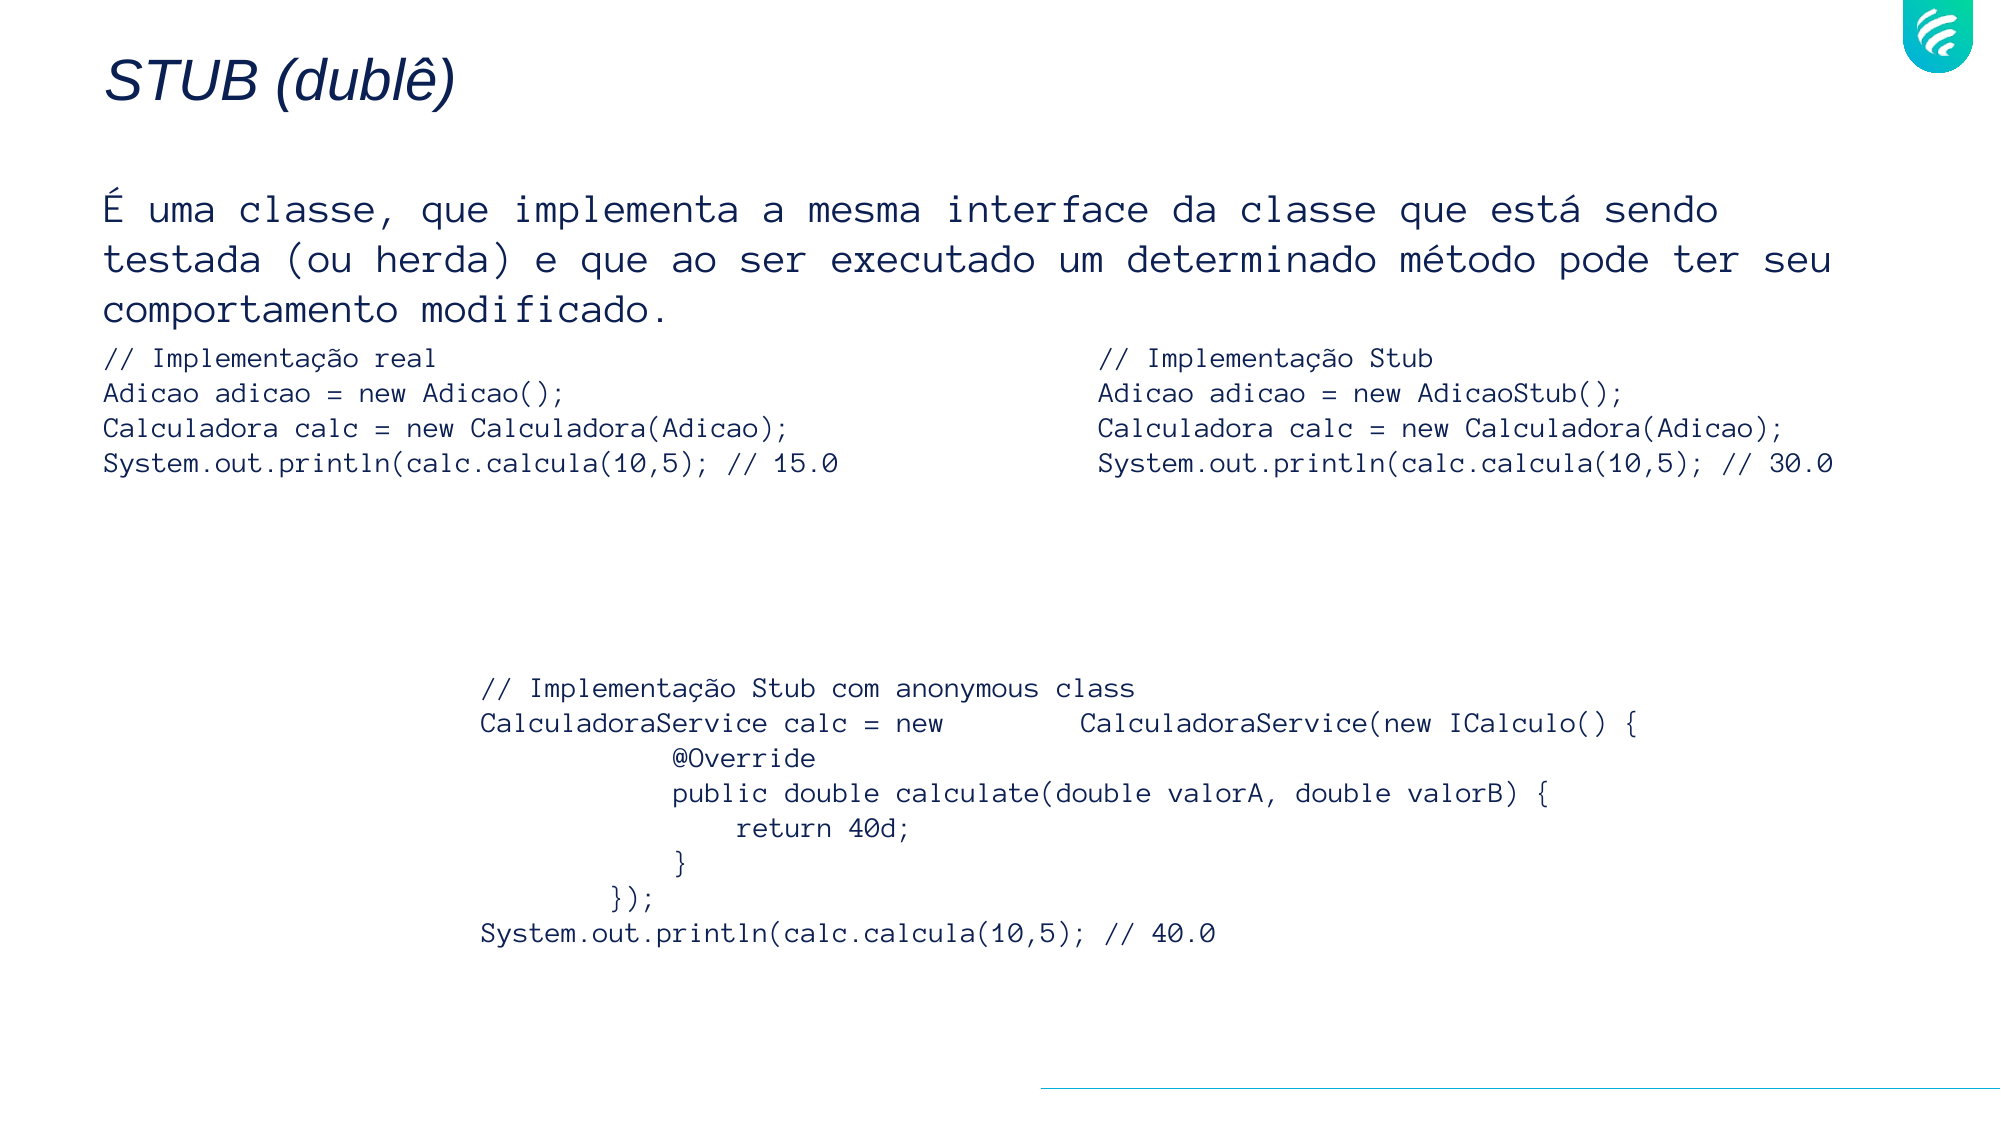

# STUB (dublê)
É uma classe, que implementa a mesma interface da classe que está sendo testada (ou herda) e que ao ser executado um determinado método pode ter seu comportamento modificado.

// Implementação Stub
Adicao adicao = new AdicaoStub();
Calculadora calc = new Calculadora(Adicao);
System.out.println(calc.calcula(10,5); // 30.0
// Implementação real
Adicao adicao = new Adicao();
Calculadora calc = new Calculadora(Adicao);
System.out.println(calc.calcula(10,5); // 15.0
// Implementação Stub com anonymous class
CalculadoraService calc = new 	CalculadoraService(new ICalculo() {
            @Override
            public double calculate(double valorA, double valorB) {
                return 40d;
            }
        });
System.out.println(calc.calcula(10,5); // 40.0